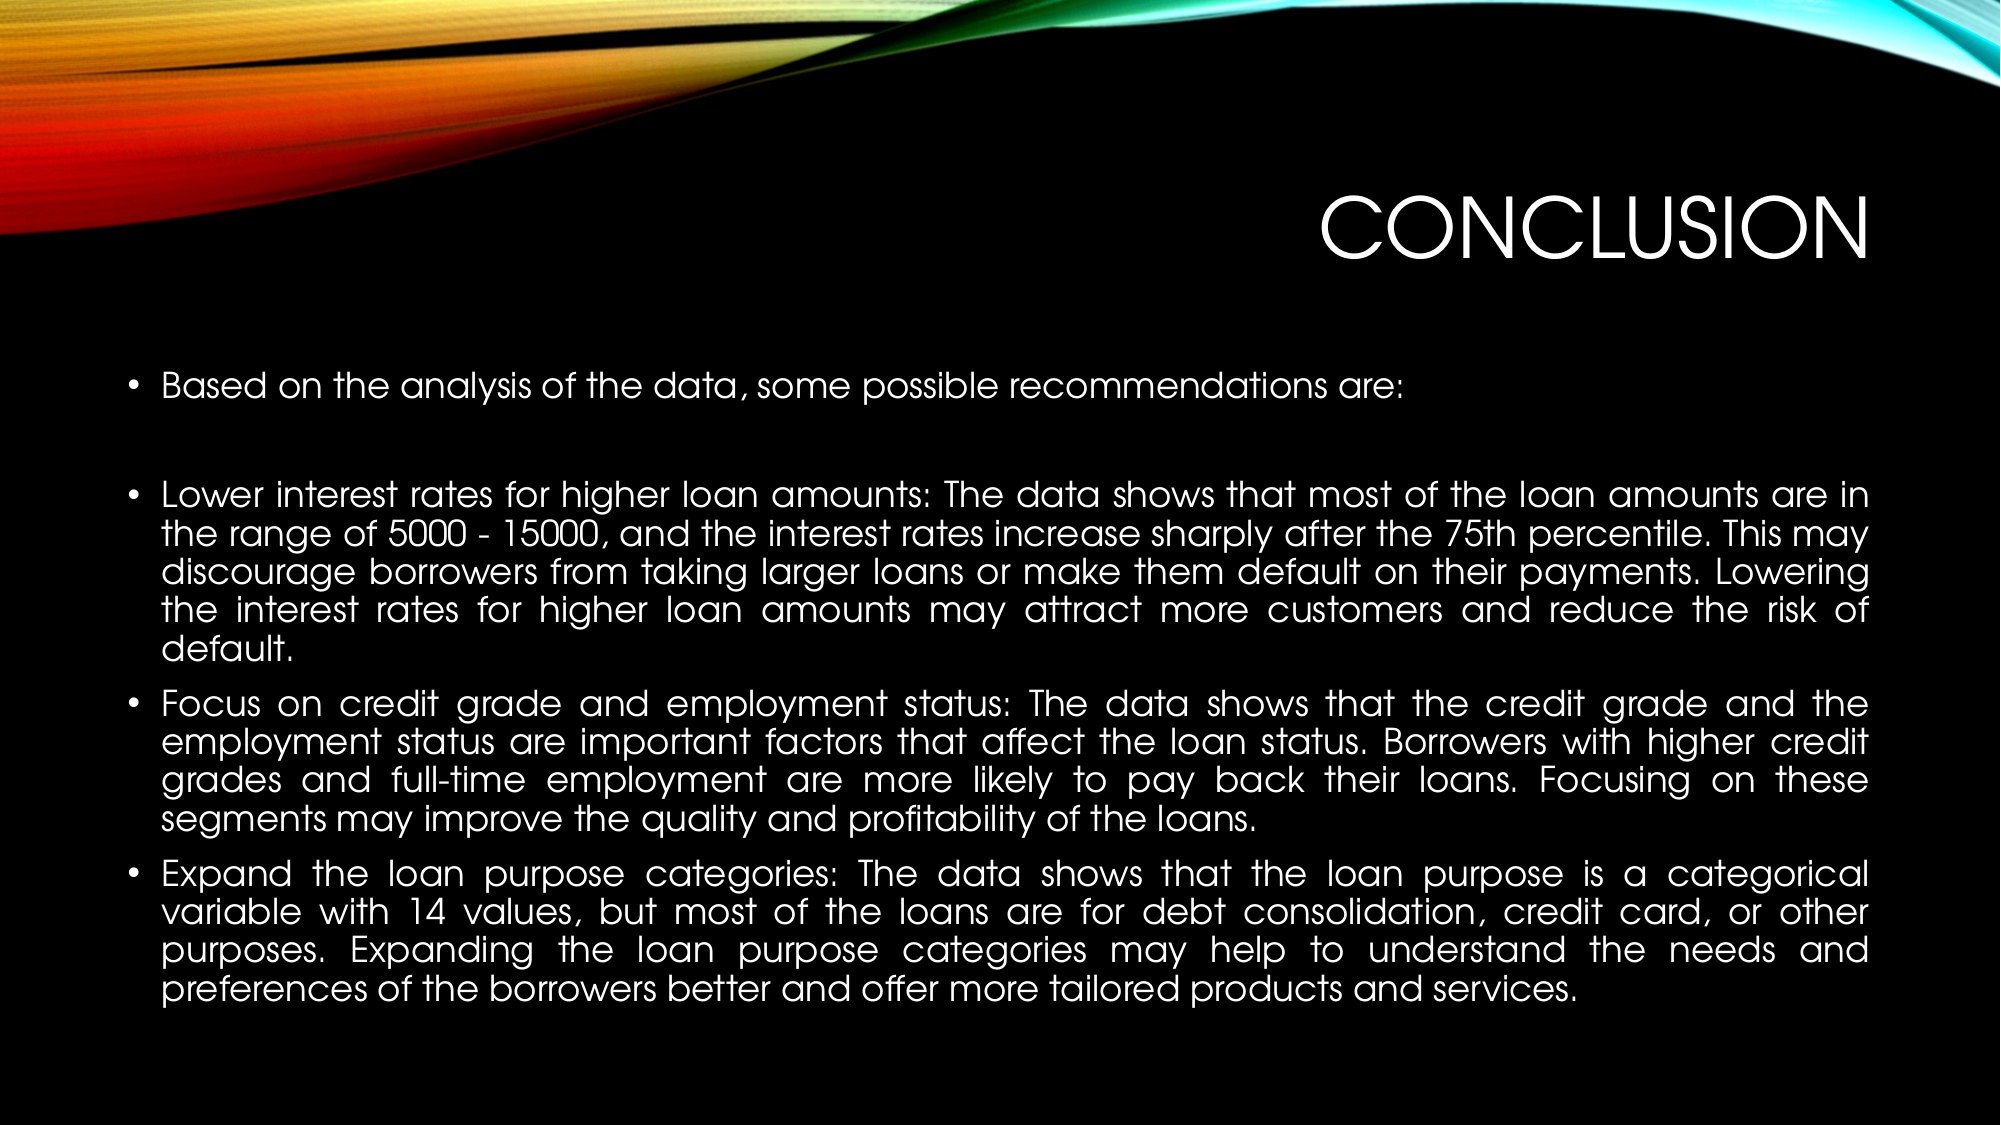

# conclusion
Based on the analysis of the data, some possible recommendations are:

Lower interest rates for higher loan amounts: The data shows that most of the loan amounts are in the range of 5000 - 15000, and the interest rates increase sharply after the 75th percentile. This may discourage borrowers from taking larger loans or make them default on their payments. Lowering the interest rates for higher loan amounts may attract more customers and reduce the risk of default.
Focus on credit grade and employment status: The data shows that the credit grade and the employment status are important factors that affect the loan status. Borrowers with higher credit grades and full-time employment are more likely to pay back their loans. Focusing on these segments may improve the quality and profitability of the loans.
Expand the loan purpose categories: The data shows that the loan purpose is a categorical variable with 14 values, but most of the loans are for debt consolidation, credit card, or other purposes. Expanding the loan purpose categories may help to understand the needs and preferences of the borrowers better and offer more tailored products and services.